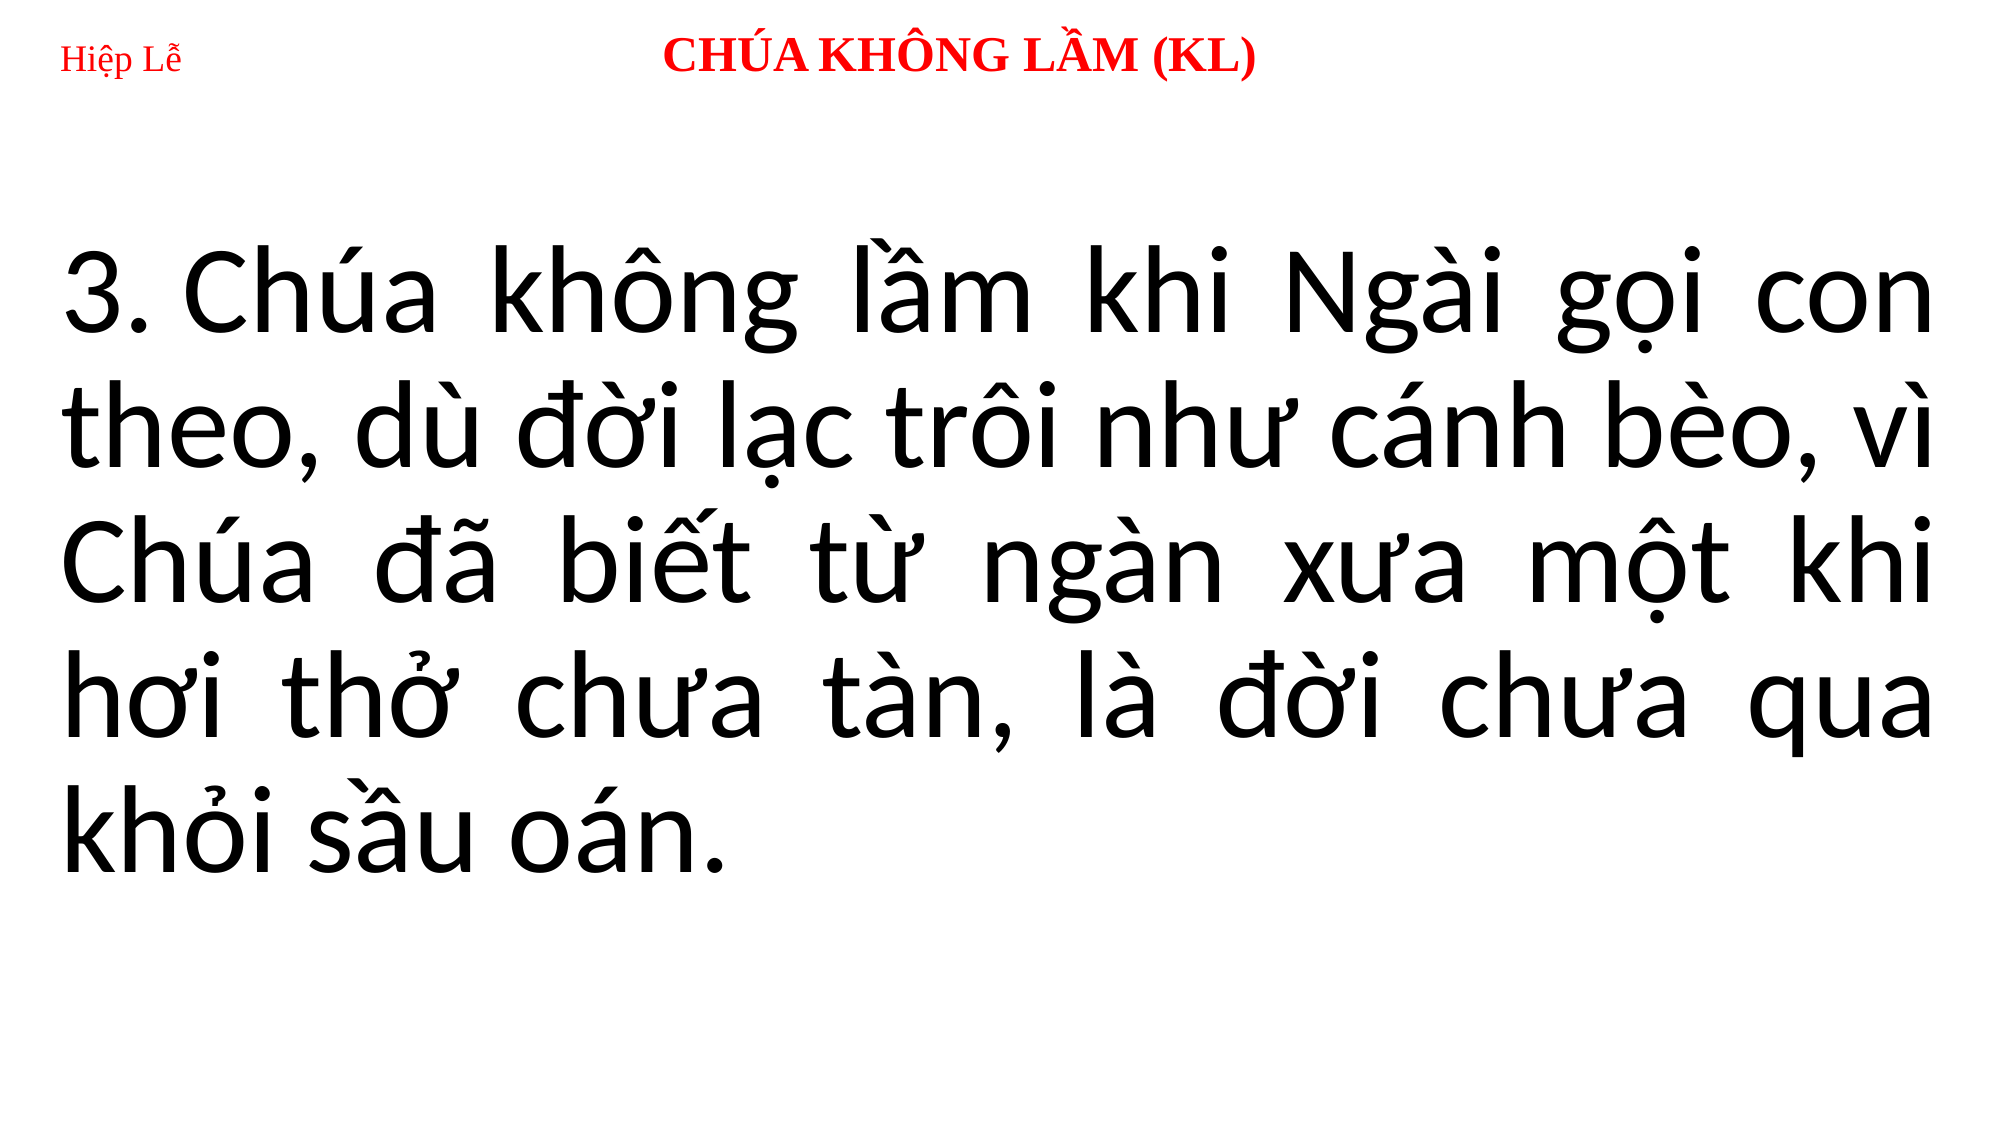

# Hiệp Lễ                                	                CHÚA KHÔNG LẦM (KL)
3. Chúa không lầm khi Ngài gọi con theo, dù đời lạc trôi như cánh bèo, vì Chúa đã biết từ ngàn xưa một khi hơi thở chưa tàn, là đời chưa qua khỏi sầu oán.